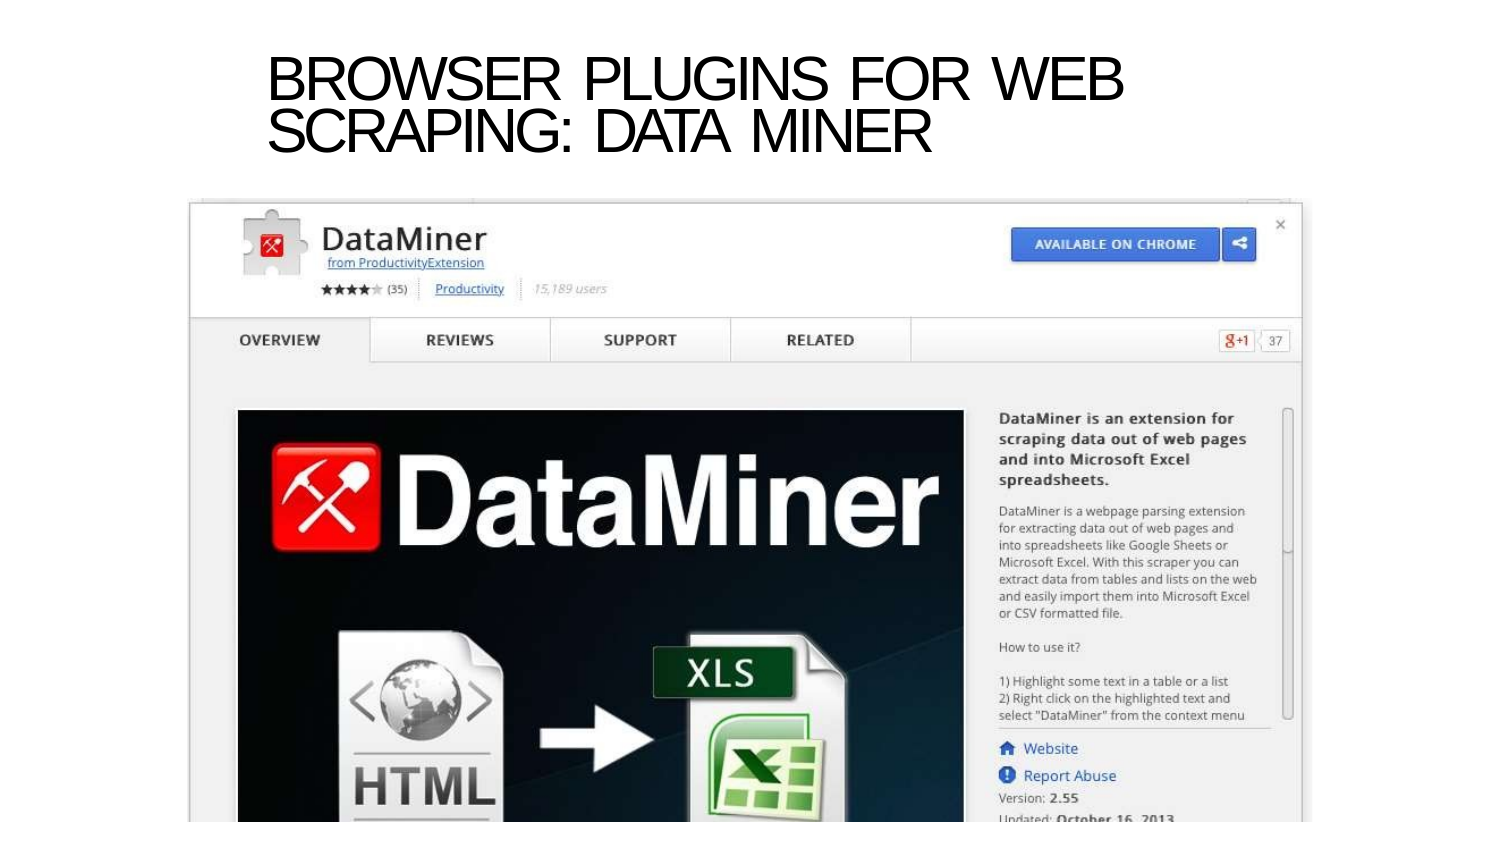

# BROWSER PLUGINS FOR WEB  SCRAPING: DATA MINER